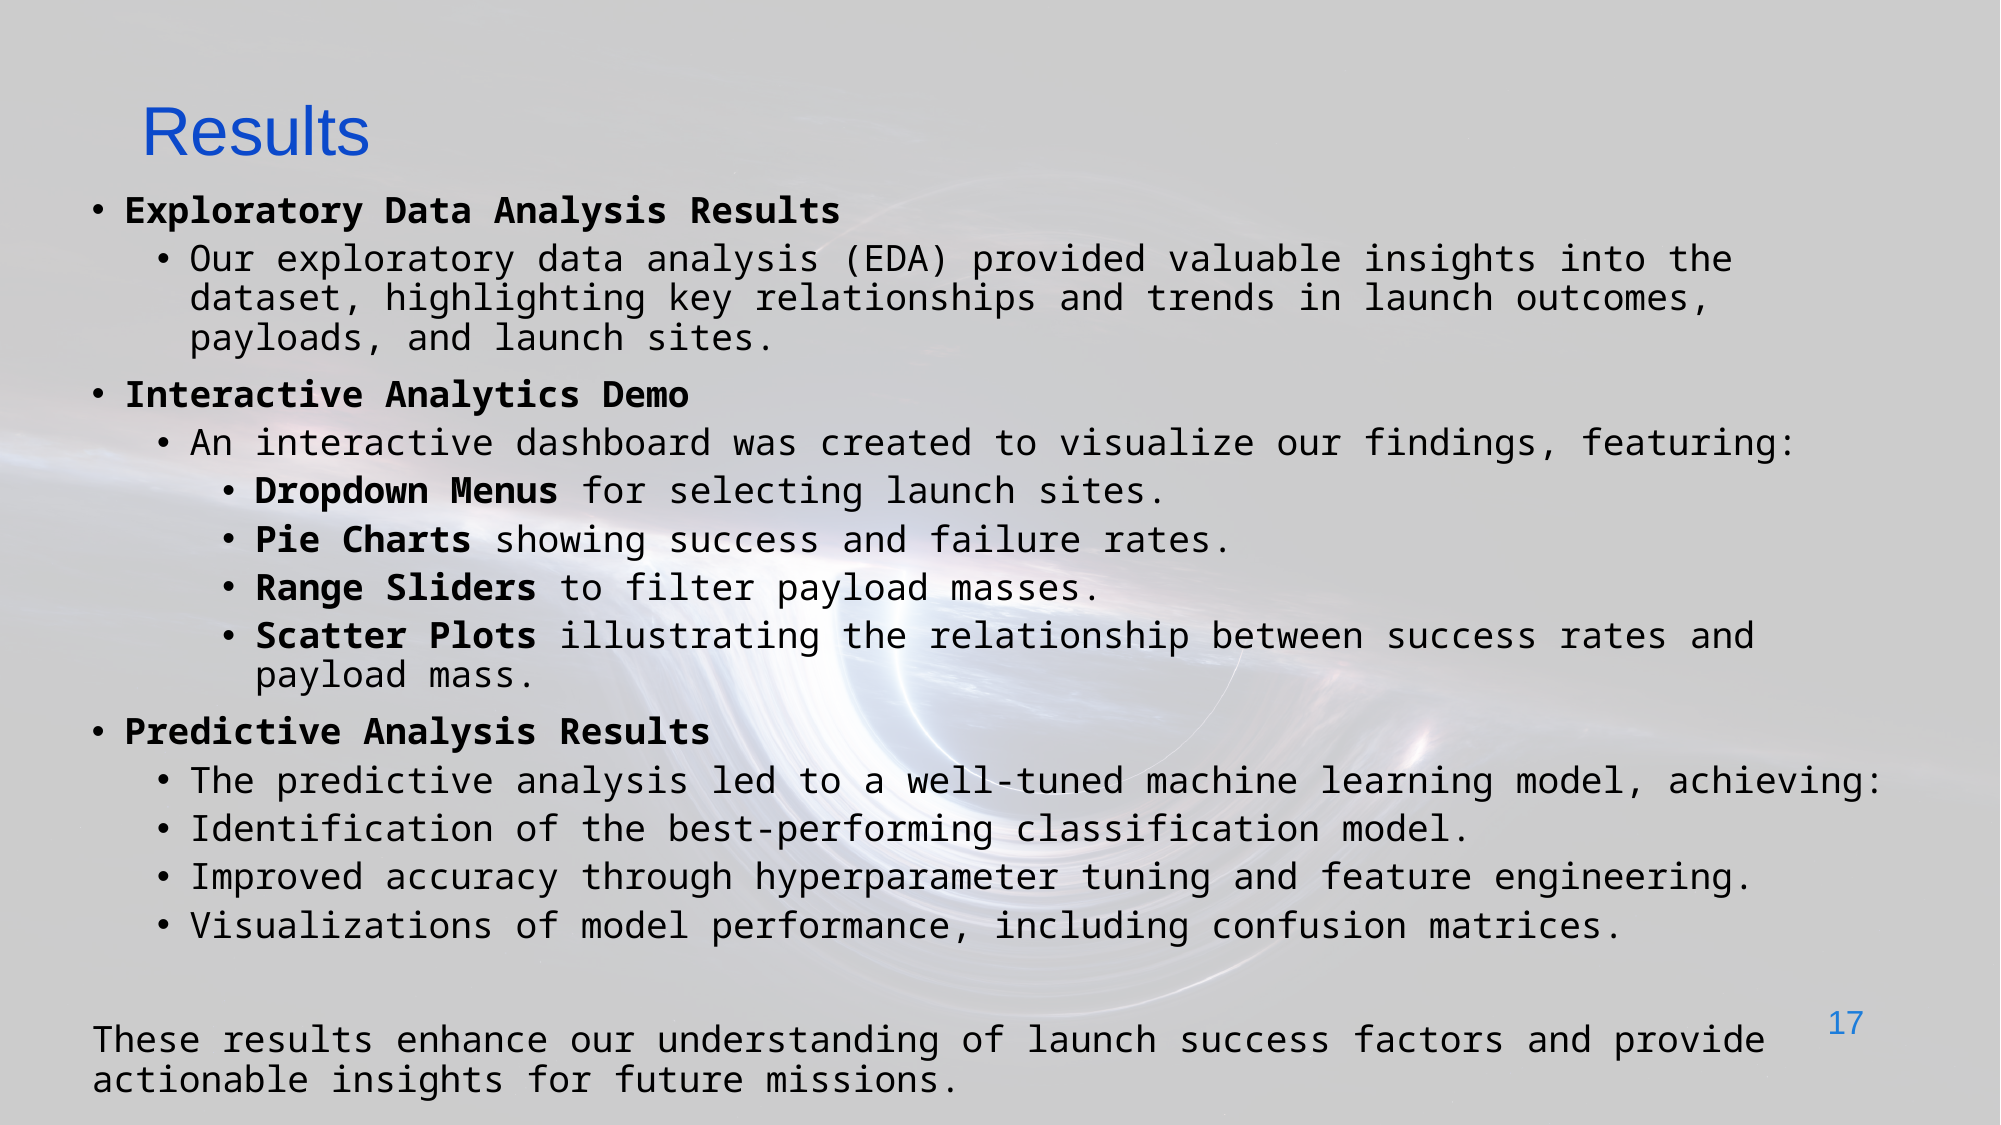

Results
Exploratory Data Analysis Results
Our exploratory data analysis (EDA) provided valuable insights into the dataset, highlighting key relationships and trends in launch outcomes, payloads, and launch sites.
Interactive Analytics Demo
An interactive dashboard was created to visualize our findings, featuring:
Dropdown Menus for selecting launch sites.
Pie Charts showing success and failure rates.
Range Sliders to filter payload masses.
Scatter Plots illustrating the relationship between success rates and payload mass.
Predictive Analysis Results
The predictive analysis led to a well-tuned machine learning model, achieving:
Identification of the best-performing classification model.
Improved accuracy through hyperparameter tuning and feature engineering.
Visualizations of model performance, including confusion matrices.

These results enhance our understanding of launch success factors and provide actionable insights for future missions.

17